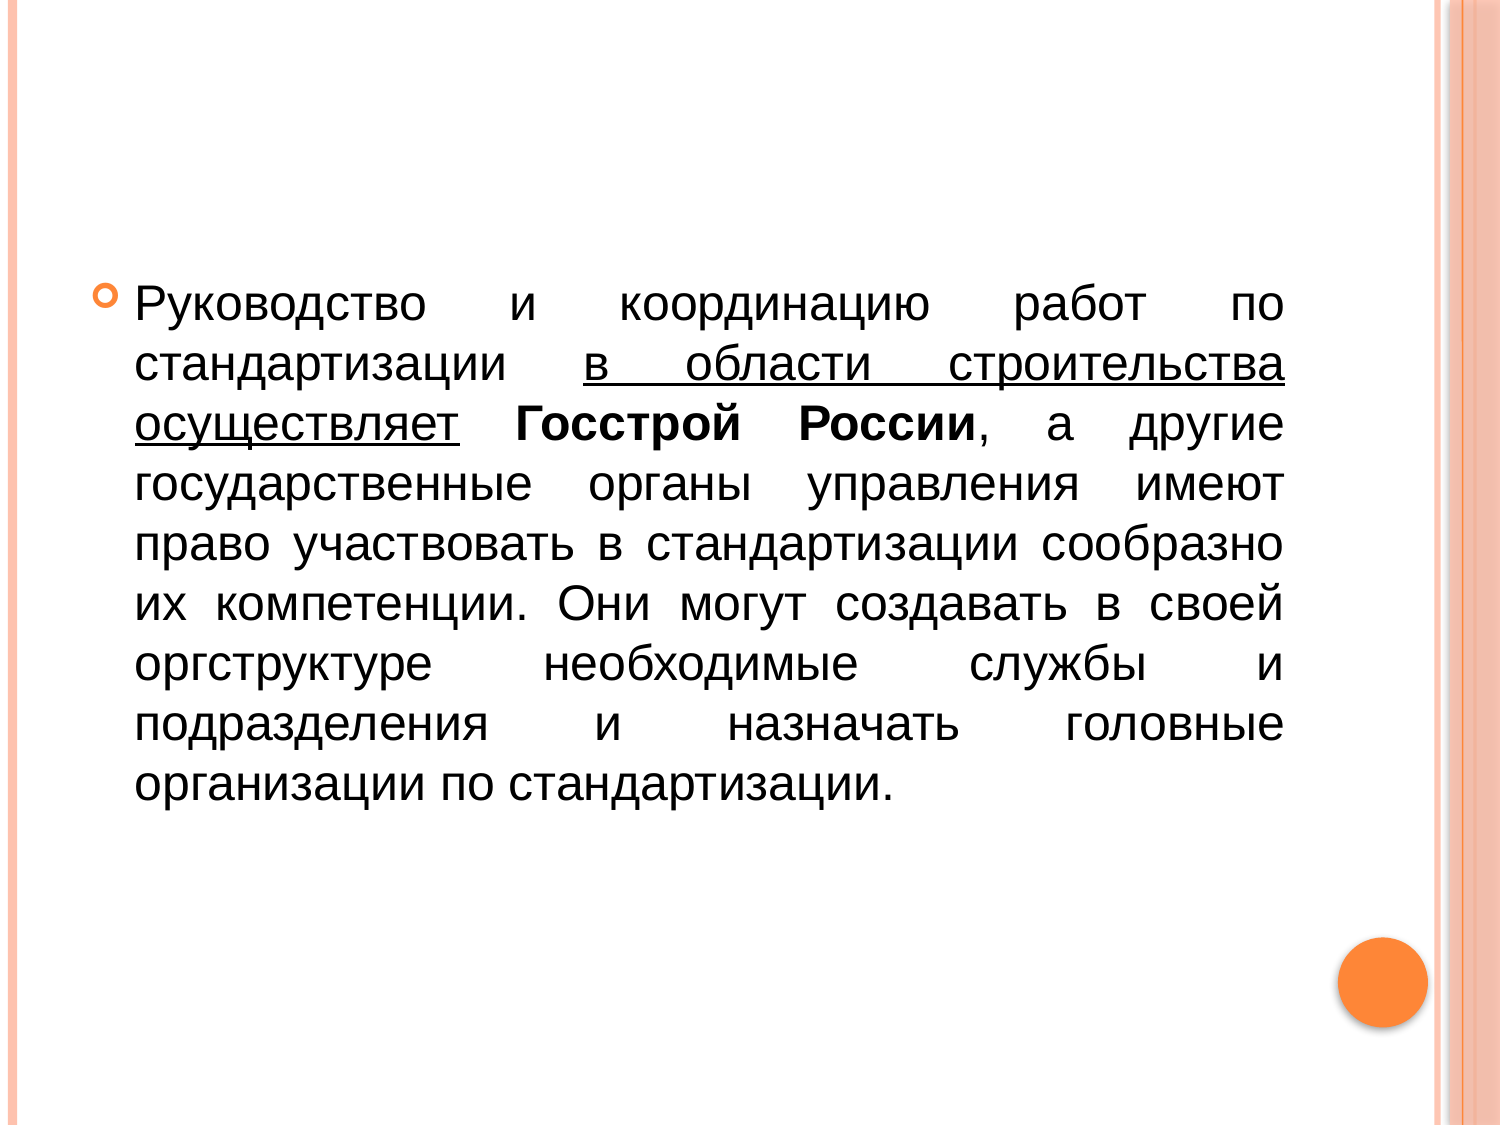

#
Руководство и координацию работ по стандартизации в области строительства осуществляет Госстрой России, а другие государственные органы управления имеют право участвовать в стандартизации сообразно их компетенции. Они могут создавать в своей оргструктуре необходимые службы и подразделения и назначать головные организации по стандартизации.